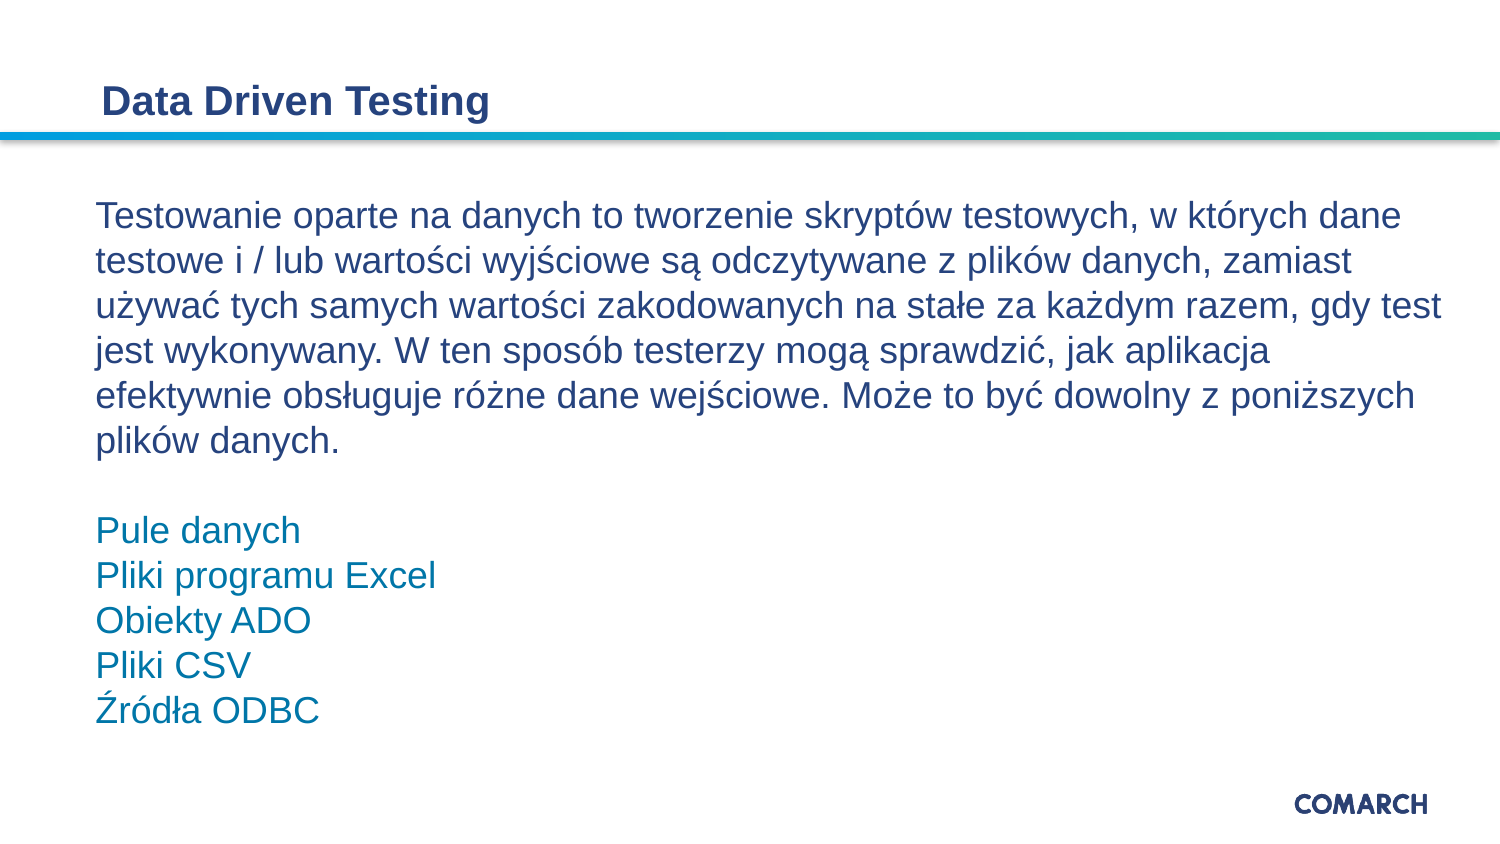

# Data Driven Testing
Testowanie oparte na danych to tworzenie skryptów testowych, w których dane testowe i / lub wartości wyjściowe są odczytywane z plików danych, zamiast używać tych samych wartości zakodowanych na stałe za każdym razem, gdy test jest wykonywany. W ten sposób testerzy mogą sprawdzić, jak aplikacja efektywnie obsługuje różne dane wejściowe. Może to być dowolny z poniższych plików danych.
Pule danych
Pliki programu Excel
Obiekty ADO
Pliki CSV
Źródła ODBC